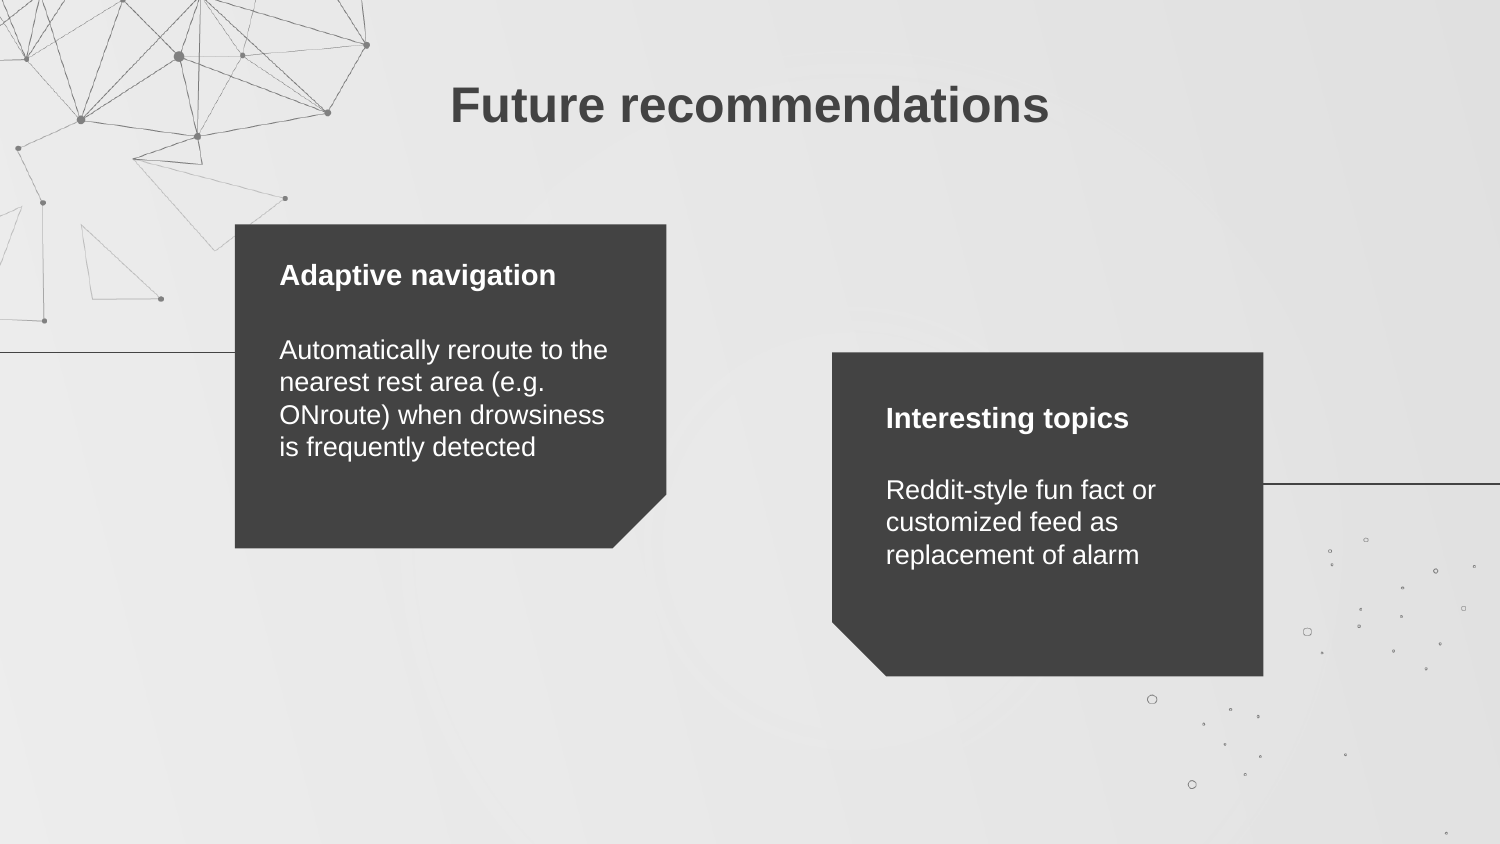

# Future recommendations

Adaptive navigation

Automatically reroute to the nearest rest area (e.g. ONroute) when drowsiness is frequently detected
Interesting topics
Reddit-style fun fact or customized feed as replacement of alarm